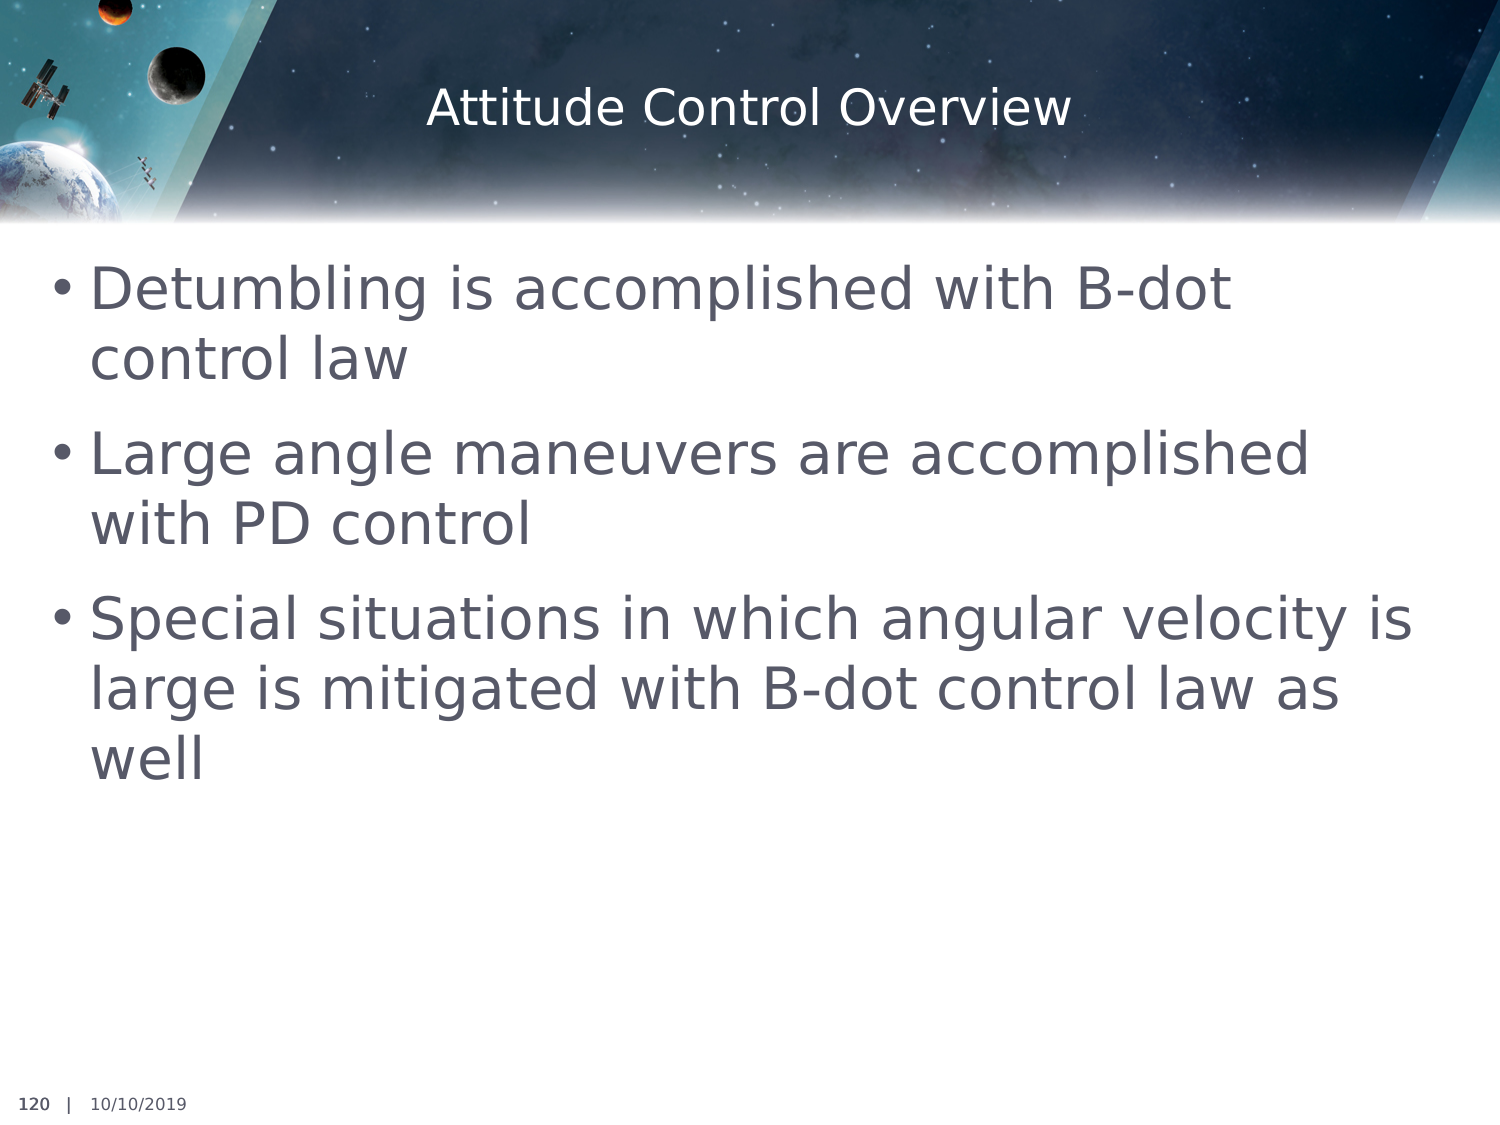

# Attitude Control Overview
Detumbling is accomplished with B-dot control law
Large angle maneuvers are accomplished with PD control
Special situations in which angular velocity is large is mitigated with B-dot control law as well

120   |